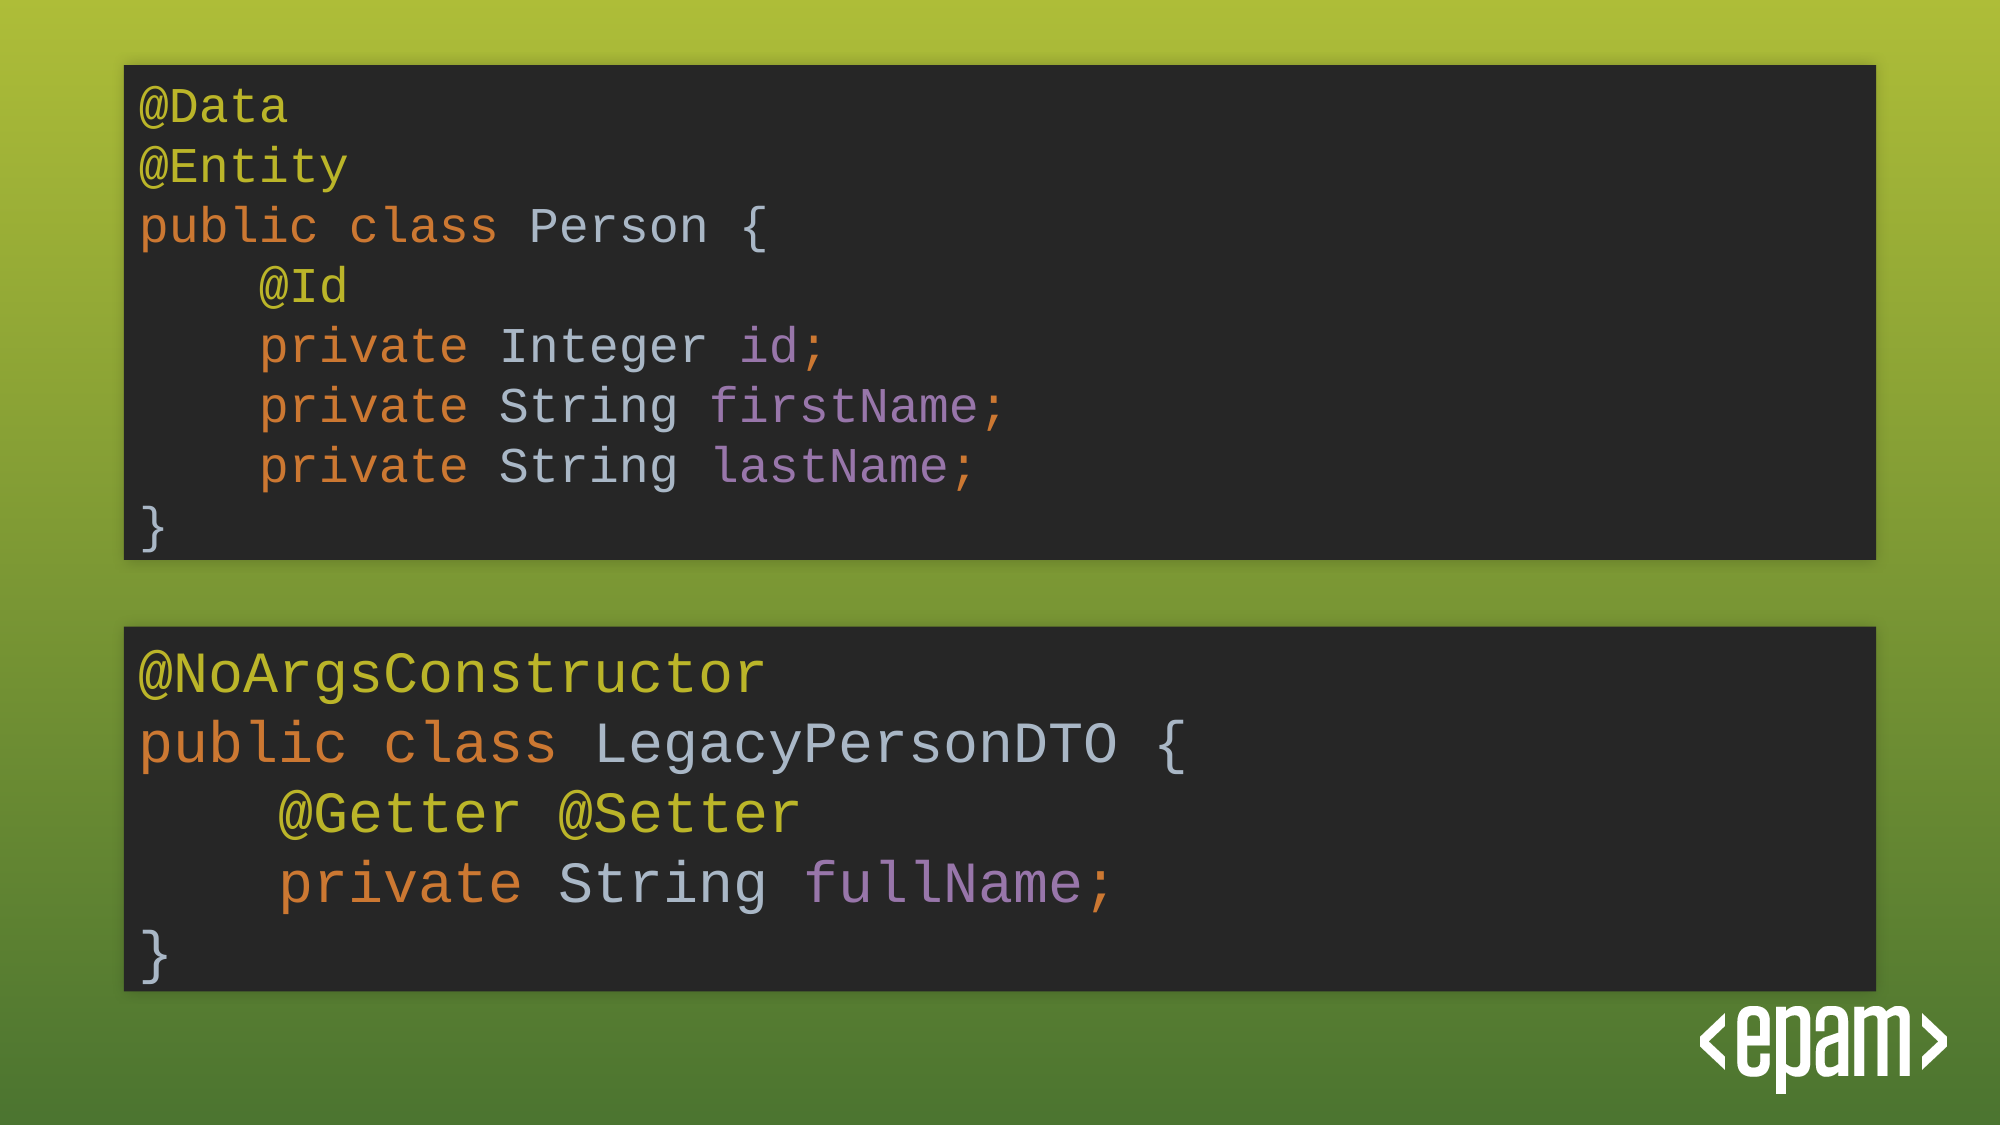

@Data
@Entity
public class Person {
    @Id
    private Integer id;
    private String firstName;
    private String lastName;
}
@NoArgsConstructor
public class LegacyPersonDTO {
    @Getter @Setter
    private String fullName;
}